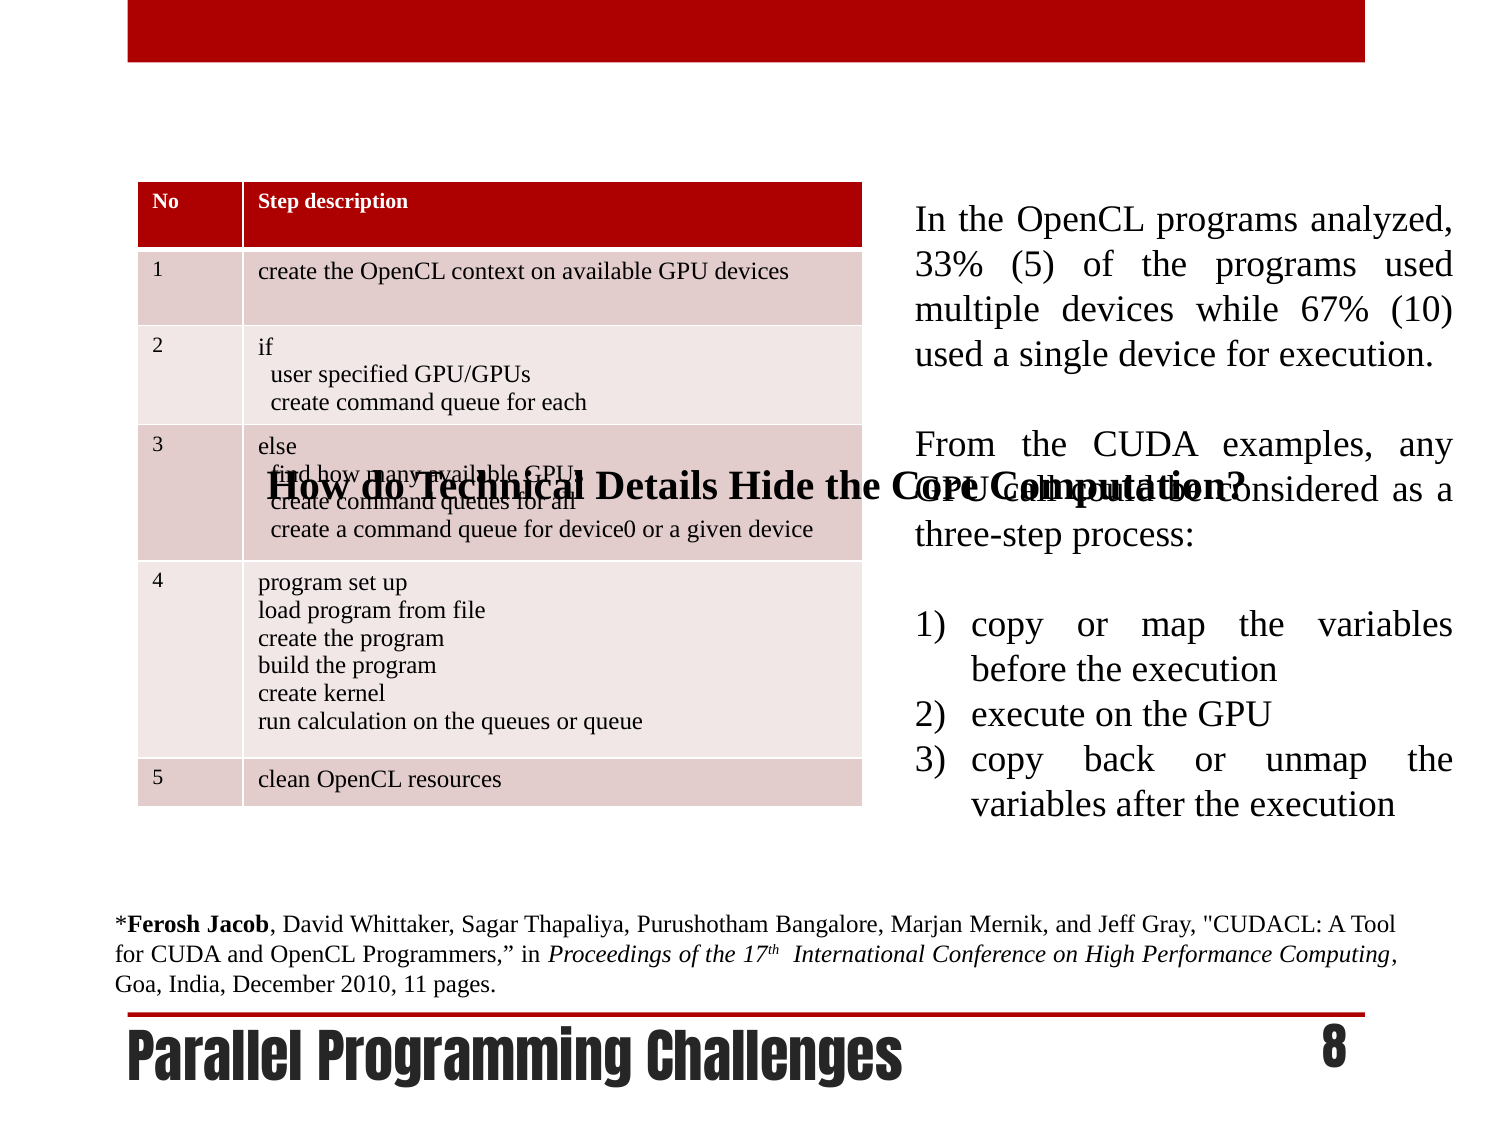

| No | Step description |
| --- | --- |
| 1 | create the OpenCL context on available GPU devices |
| 2 | if user specified GPU/GPUs create command queue for each |
| 3 | else find how many available GPUs create command queues for all create a command queue for device0 or a given device |
| 4 | program set up load program from file create the program build the program create kernel run calculation on the queues or queue |
| 5 | clean OpenCL resources |
In the OpenCL programs analyzed, 33% (5) of the programs used multiple devices while 67% (10) used a single device for execution.

From the CUDA examples, any GPU call could be considered as a three-step process:

copy or map the variables before the execution
execute on the GPU
copy back or unmap the variables after the execution
How do Technical Details Hide the Core Computation?
# Parallel Programming Challenges
*Ferosh Jacob, David Whittaker, Sagar Thapaliya, Purushotham Bangalore, Marjan Mernik, and Jeff Gray, "CUDACL: A Tool for CUDA and OpenCL Programmers,” in Proceedings of the 17th  International Conference on High Performance Computing, Goa, India, December 2010, 11 pages.
8